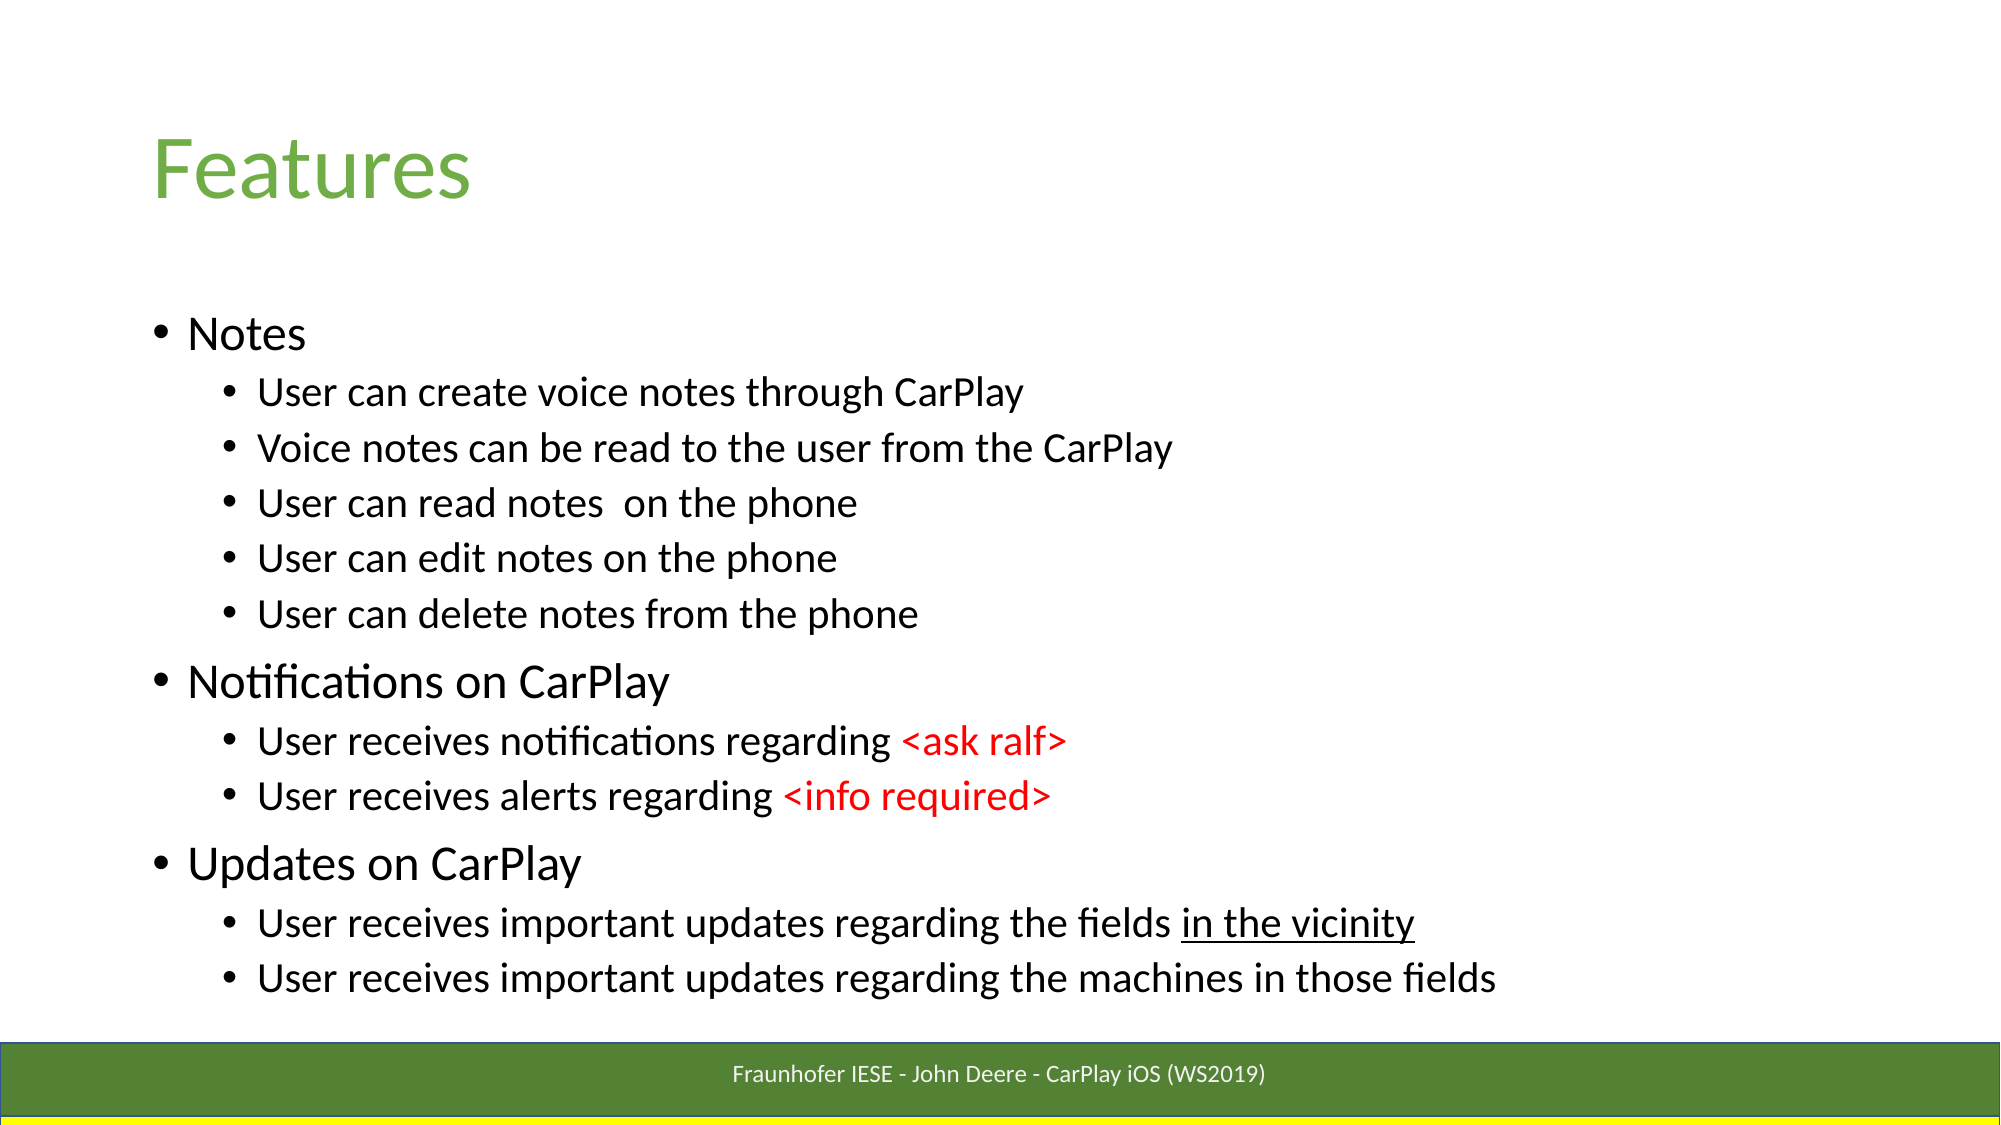

# Features
Notes
User can create voice notes through CarPlay
Voice notes can be read to the user from the CarPlay
User can read notes  on the phone
User can edit notes on the phone
User can delete notes from the phone
Notifications on CarPlay
User receives notifications regarding <ask ralf>
User receives alerts regarding <info required>
Updates on CarPlay
User receives important updates regarding the fields in the vicinity
User receives important updates regarding the machines in those fields

Fraunhofer IESE - John Deere - CarPlay iOS (WS2019)